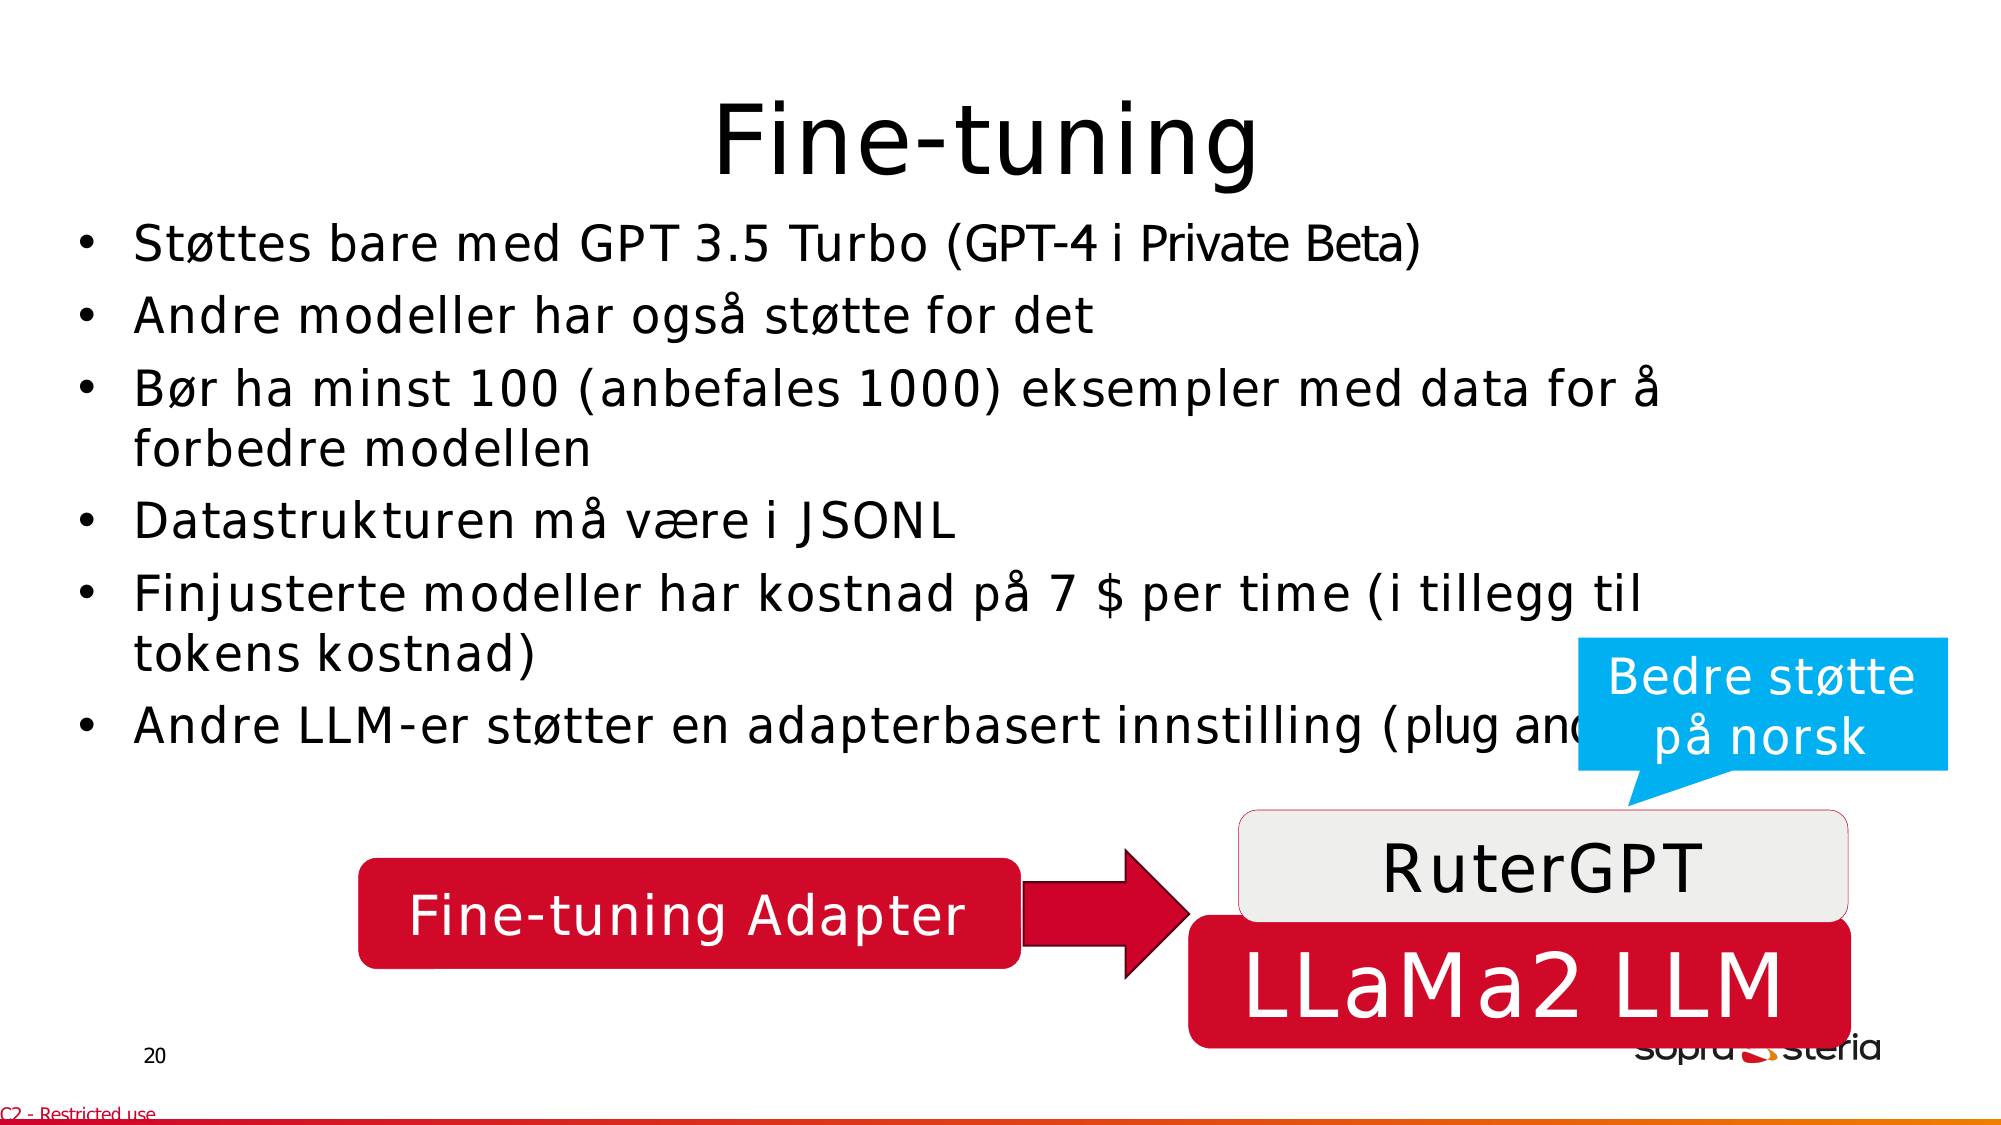

Fine-tuning
Støttes bare med GPT 3.5 Turbo (GPT-4 i Private Beta)
Andre modeller har også støtte for det
Bør ha minst 100 (anbefales 1000) eksempler med data for å forbedre modellen
Datastrukturen må være i JSONL
Finjusterte modeller har kostnad på 7 $ per time (i tillegg til tokens kostnad)
Andre LLM-er støtter en adapterbasert innstilling (plug and play)
Bedre støtte på norsk
RuterGPT

Fine-tuning Adapter
LLaMa2 LLM